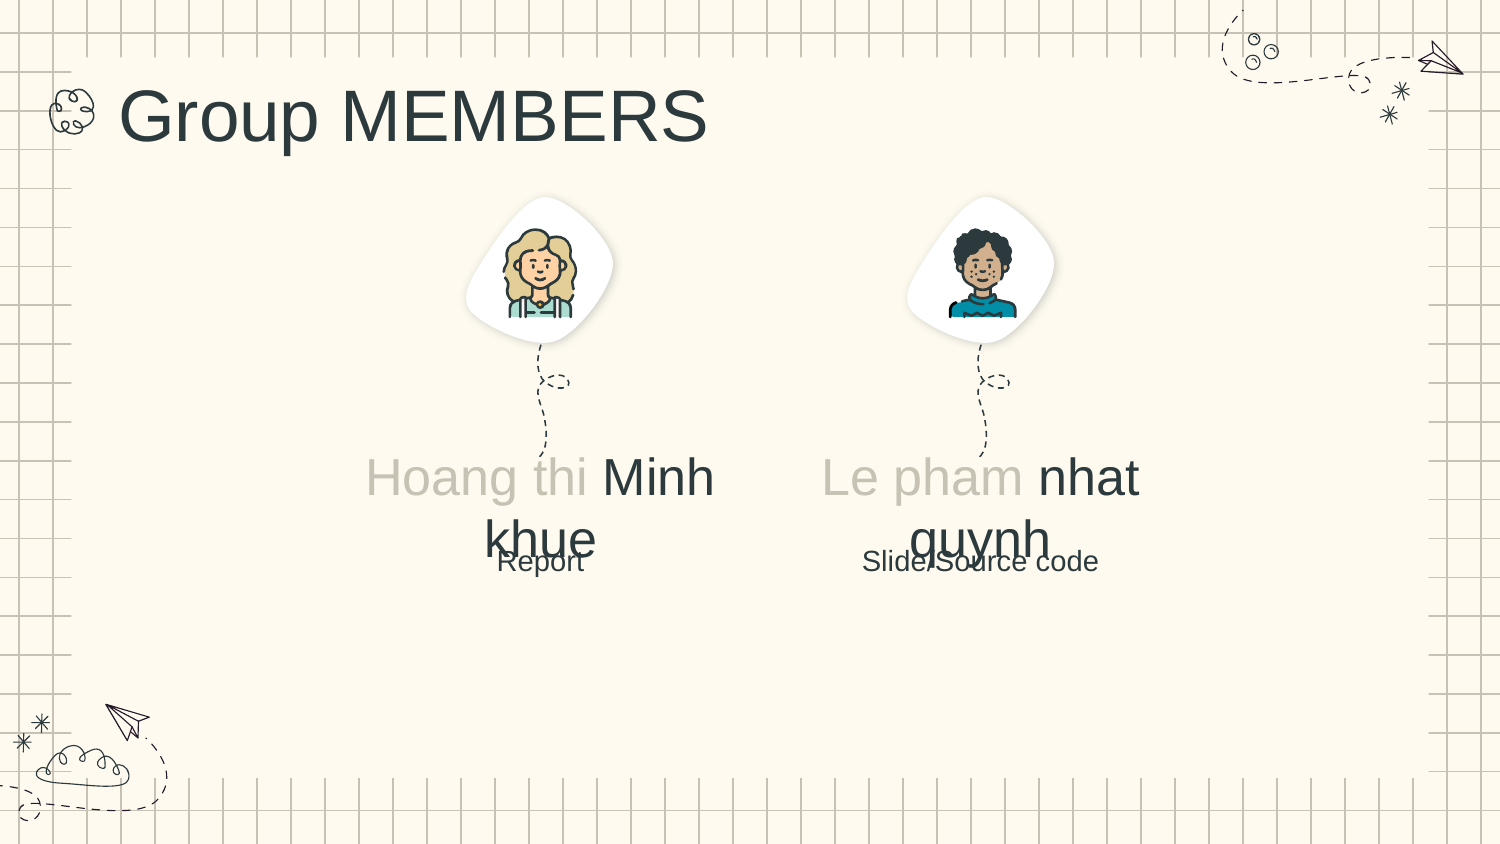

Group MEMBERS

# Hoang thi Minh khue
Le pham nhat quynh
Report
Slide/Source code